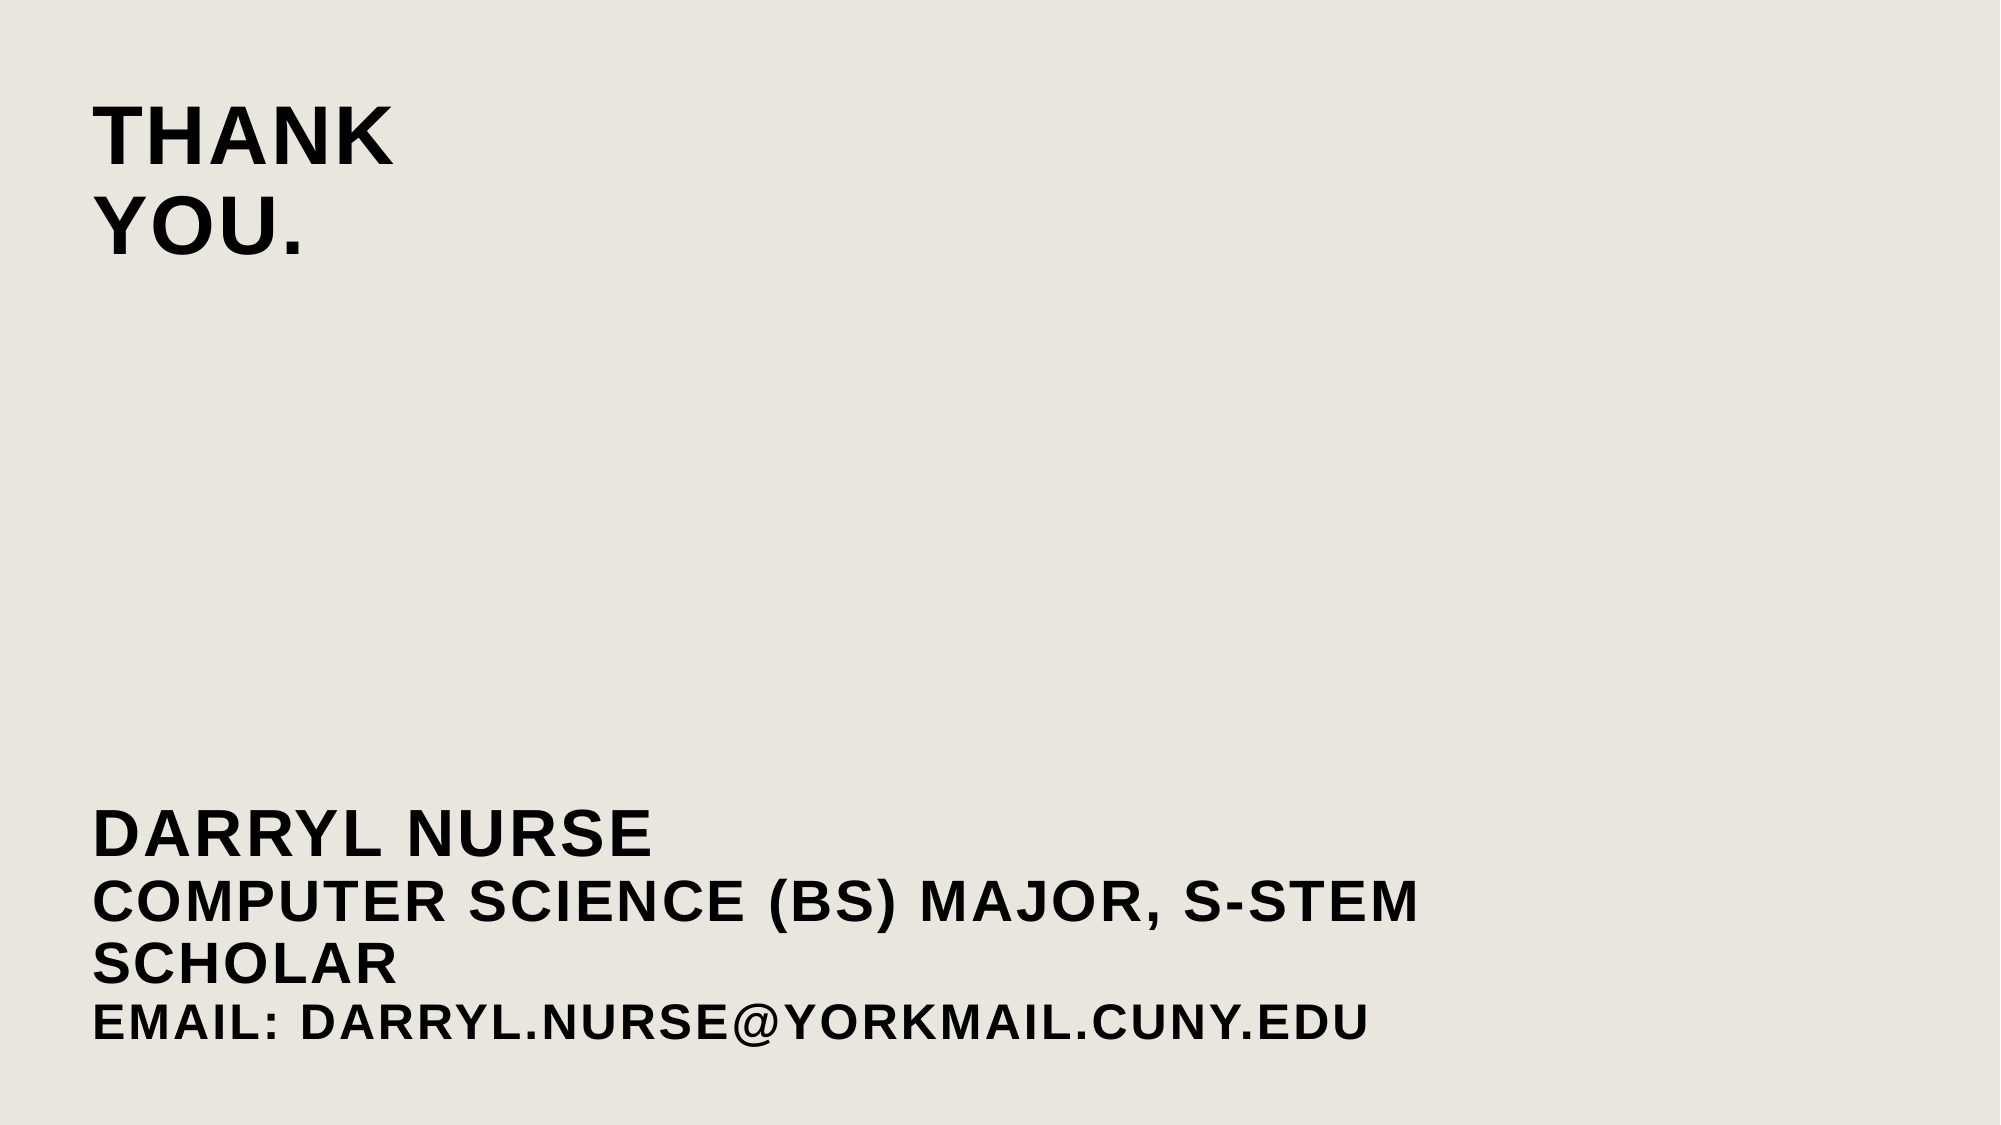

THANK YOU.
Darryl Nurse
Computer Science (BS) Major, S-STEM Scholar
Email: darryl.nurse@yorkmail.cuny.edu